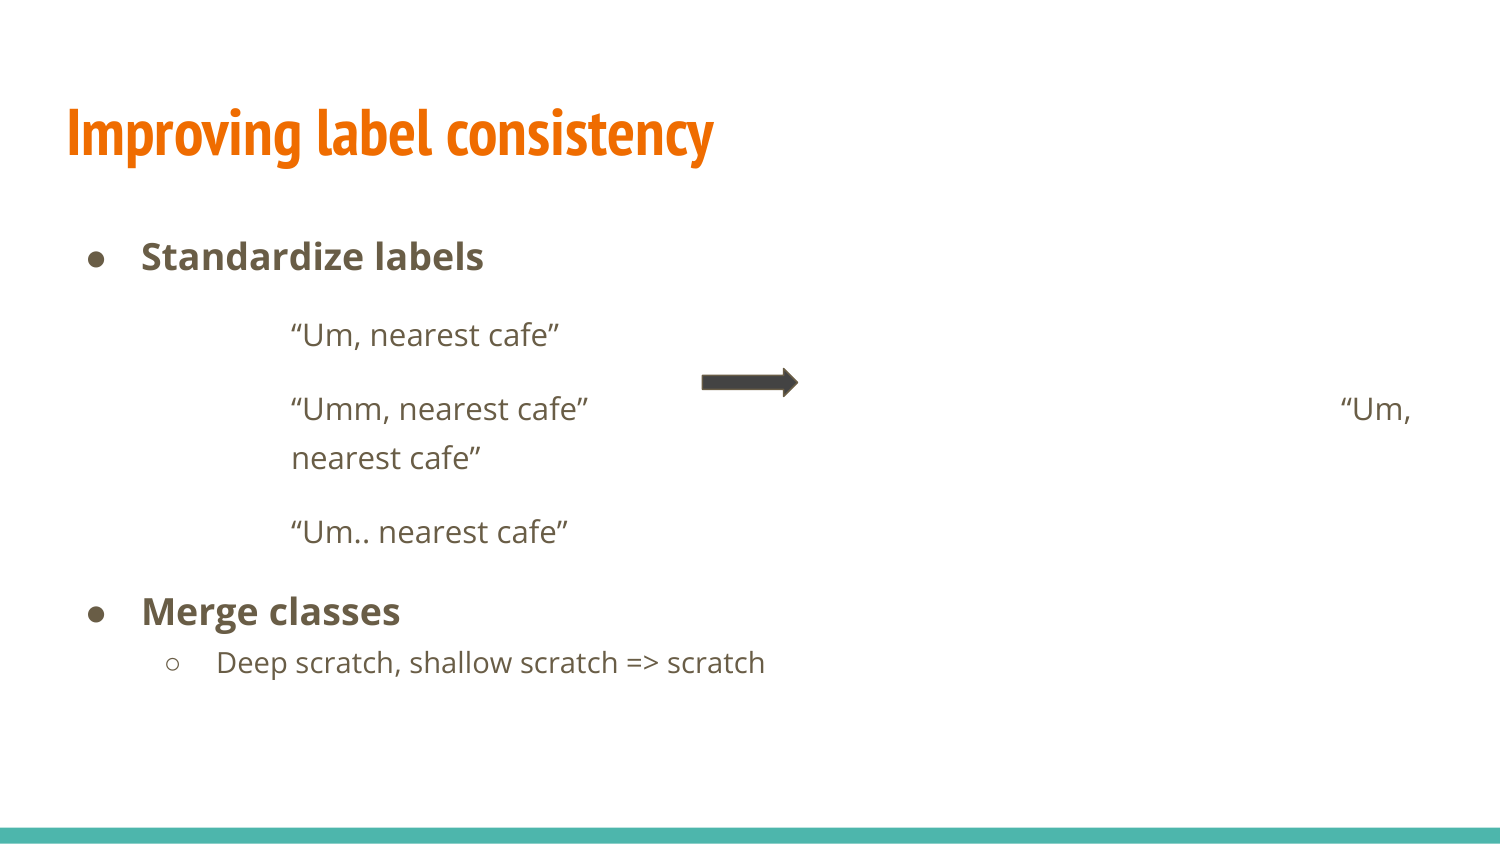

# Improving label consistency
Standardize labels
“Um, nearest cafe”
“Umm, nearest cafe” 					“Um, nearest cafe”
“Um.. nearest cafe”
Merge classes
Deep scratch, shallow scratch => scratch